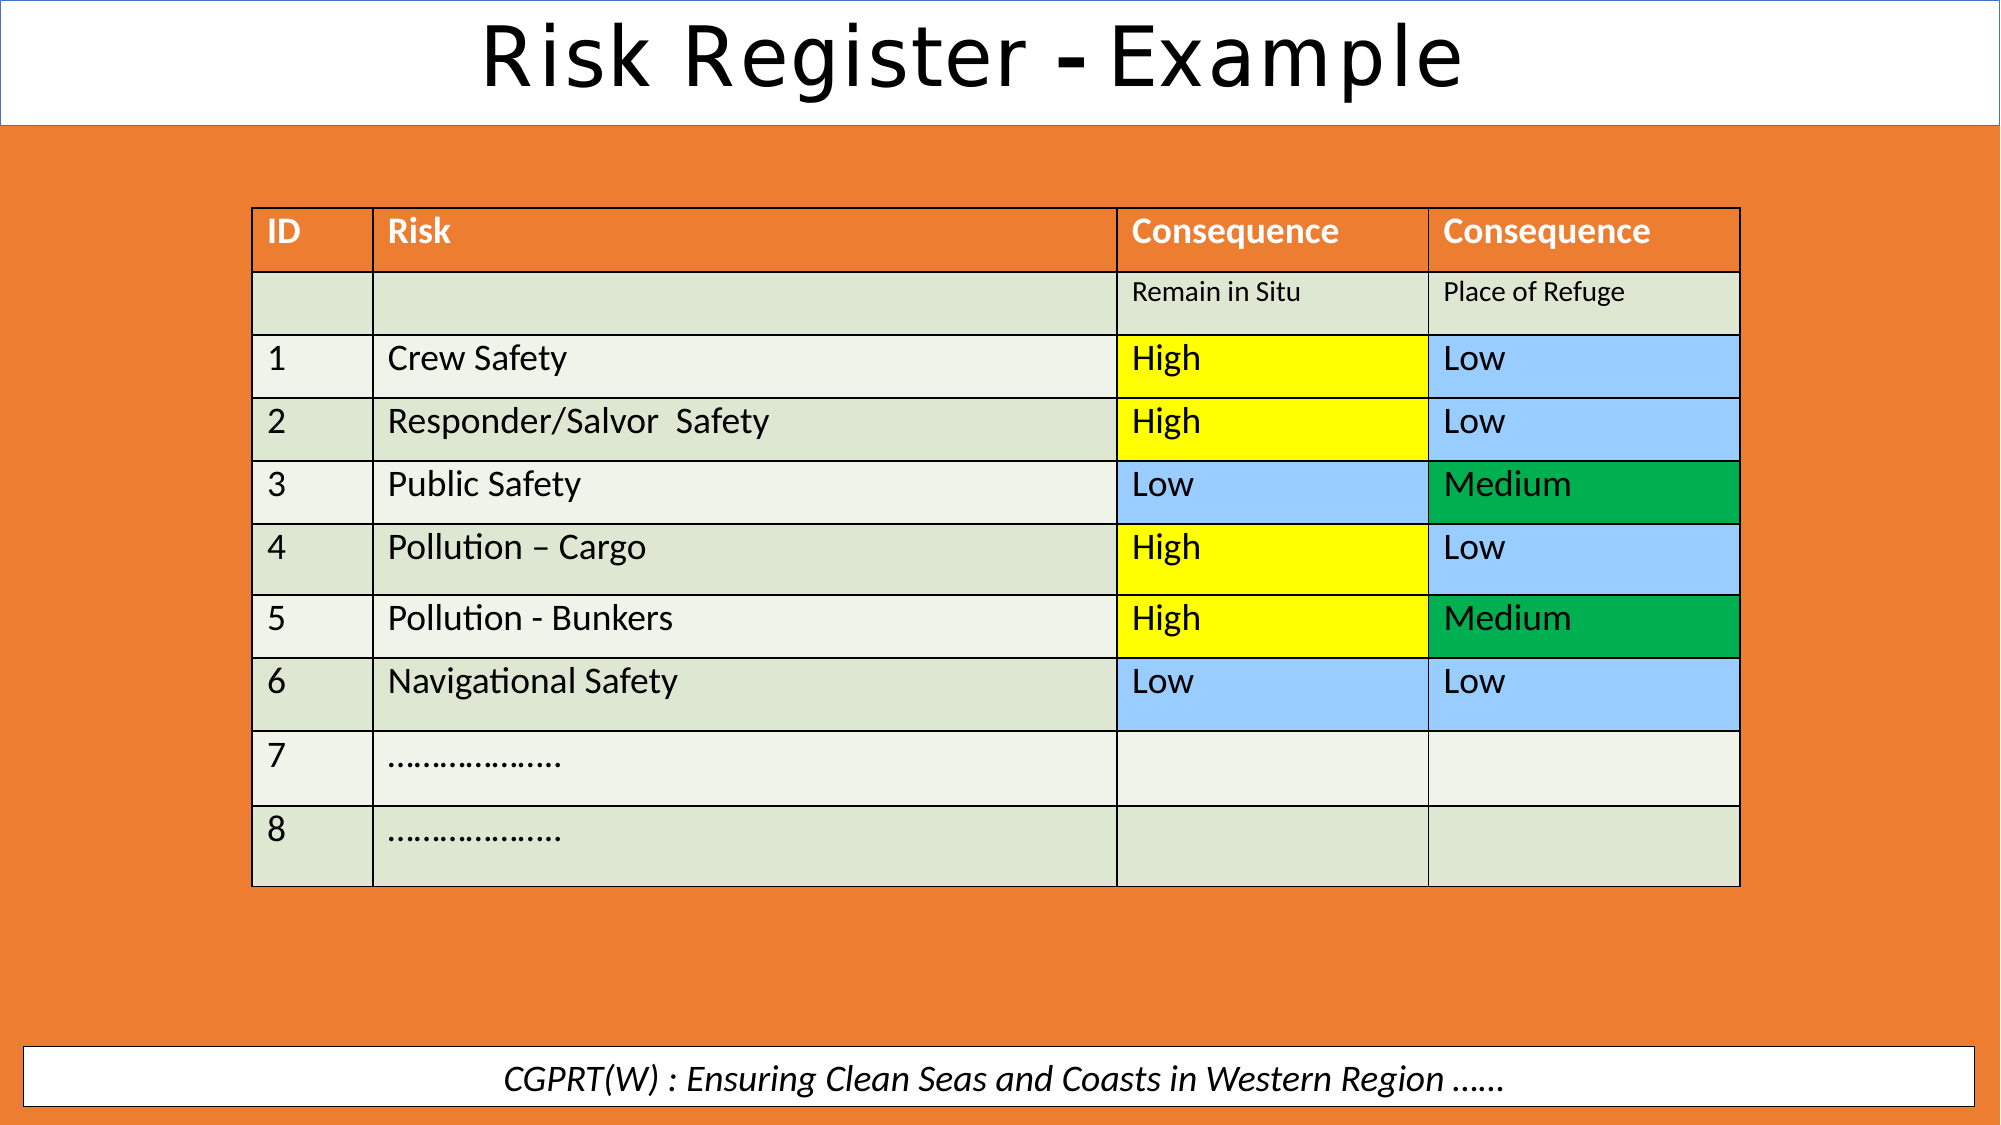

Risk Register − Example
| ID | Risk | Consequence | Consequence |
| --- | --- | --- | --- |
|  |  | Remain in Situ | Place of Refuge |
| 1 | Crew Safety | High | Low |
| 2 | Responder/Salvor Safety | High | Low |
| 3 | Public Safety | Low | Medium |
| 4 | Pollution – Cargo | High | Low |
| 5 | Pollution - Bunkers | High | Medium |
| 6 | Navigational Safety | Low | Low |
| 7 | ……………….. |  |  |
| 8 | ……………….. |  |  |
 CGPRT(W) : Ensuring Clean Seas and Coasts in Western Region ……